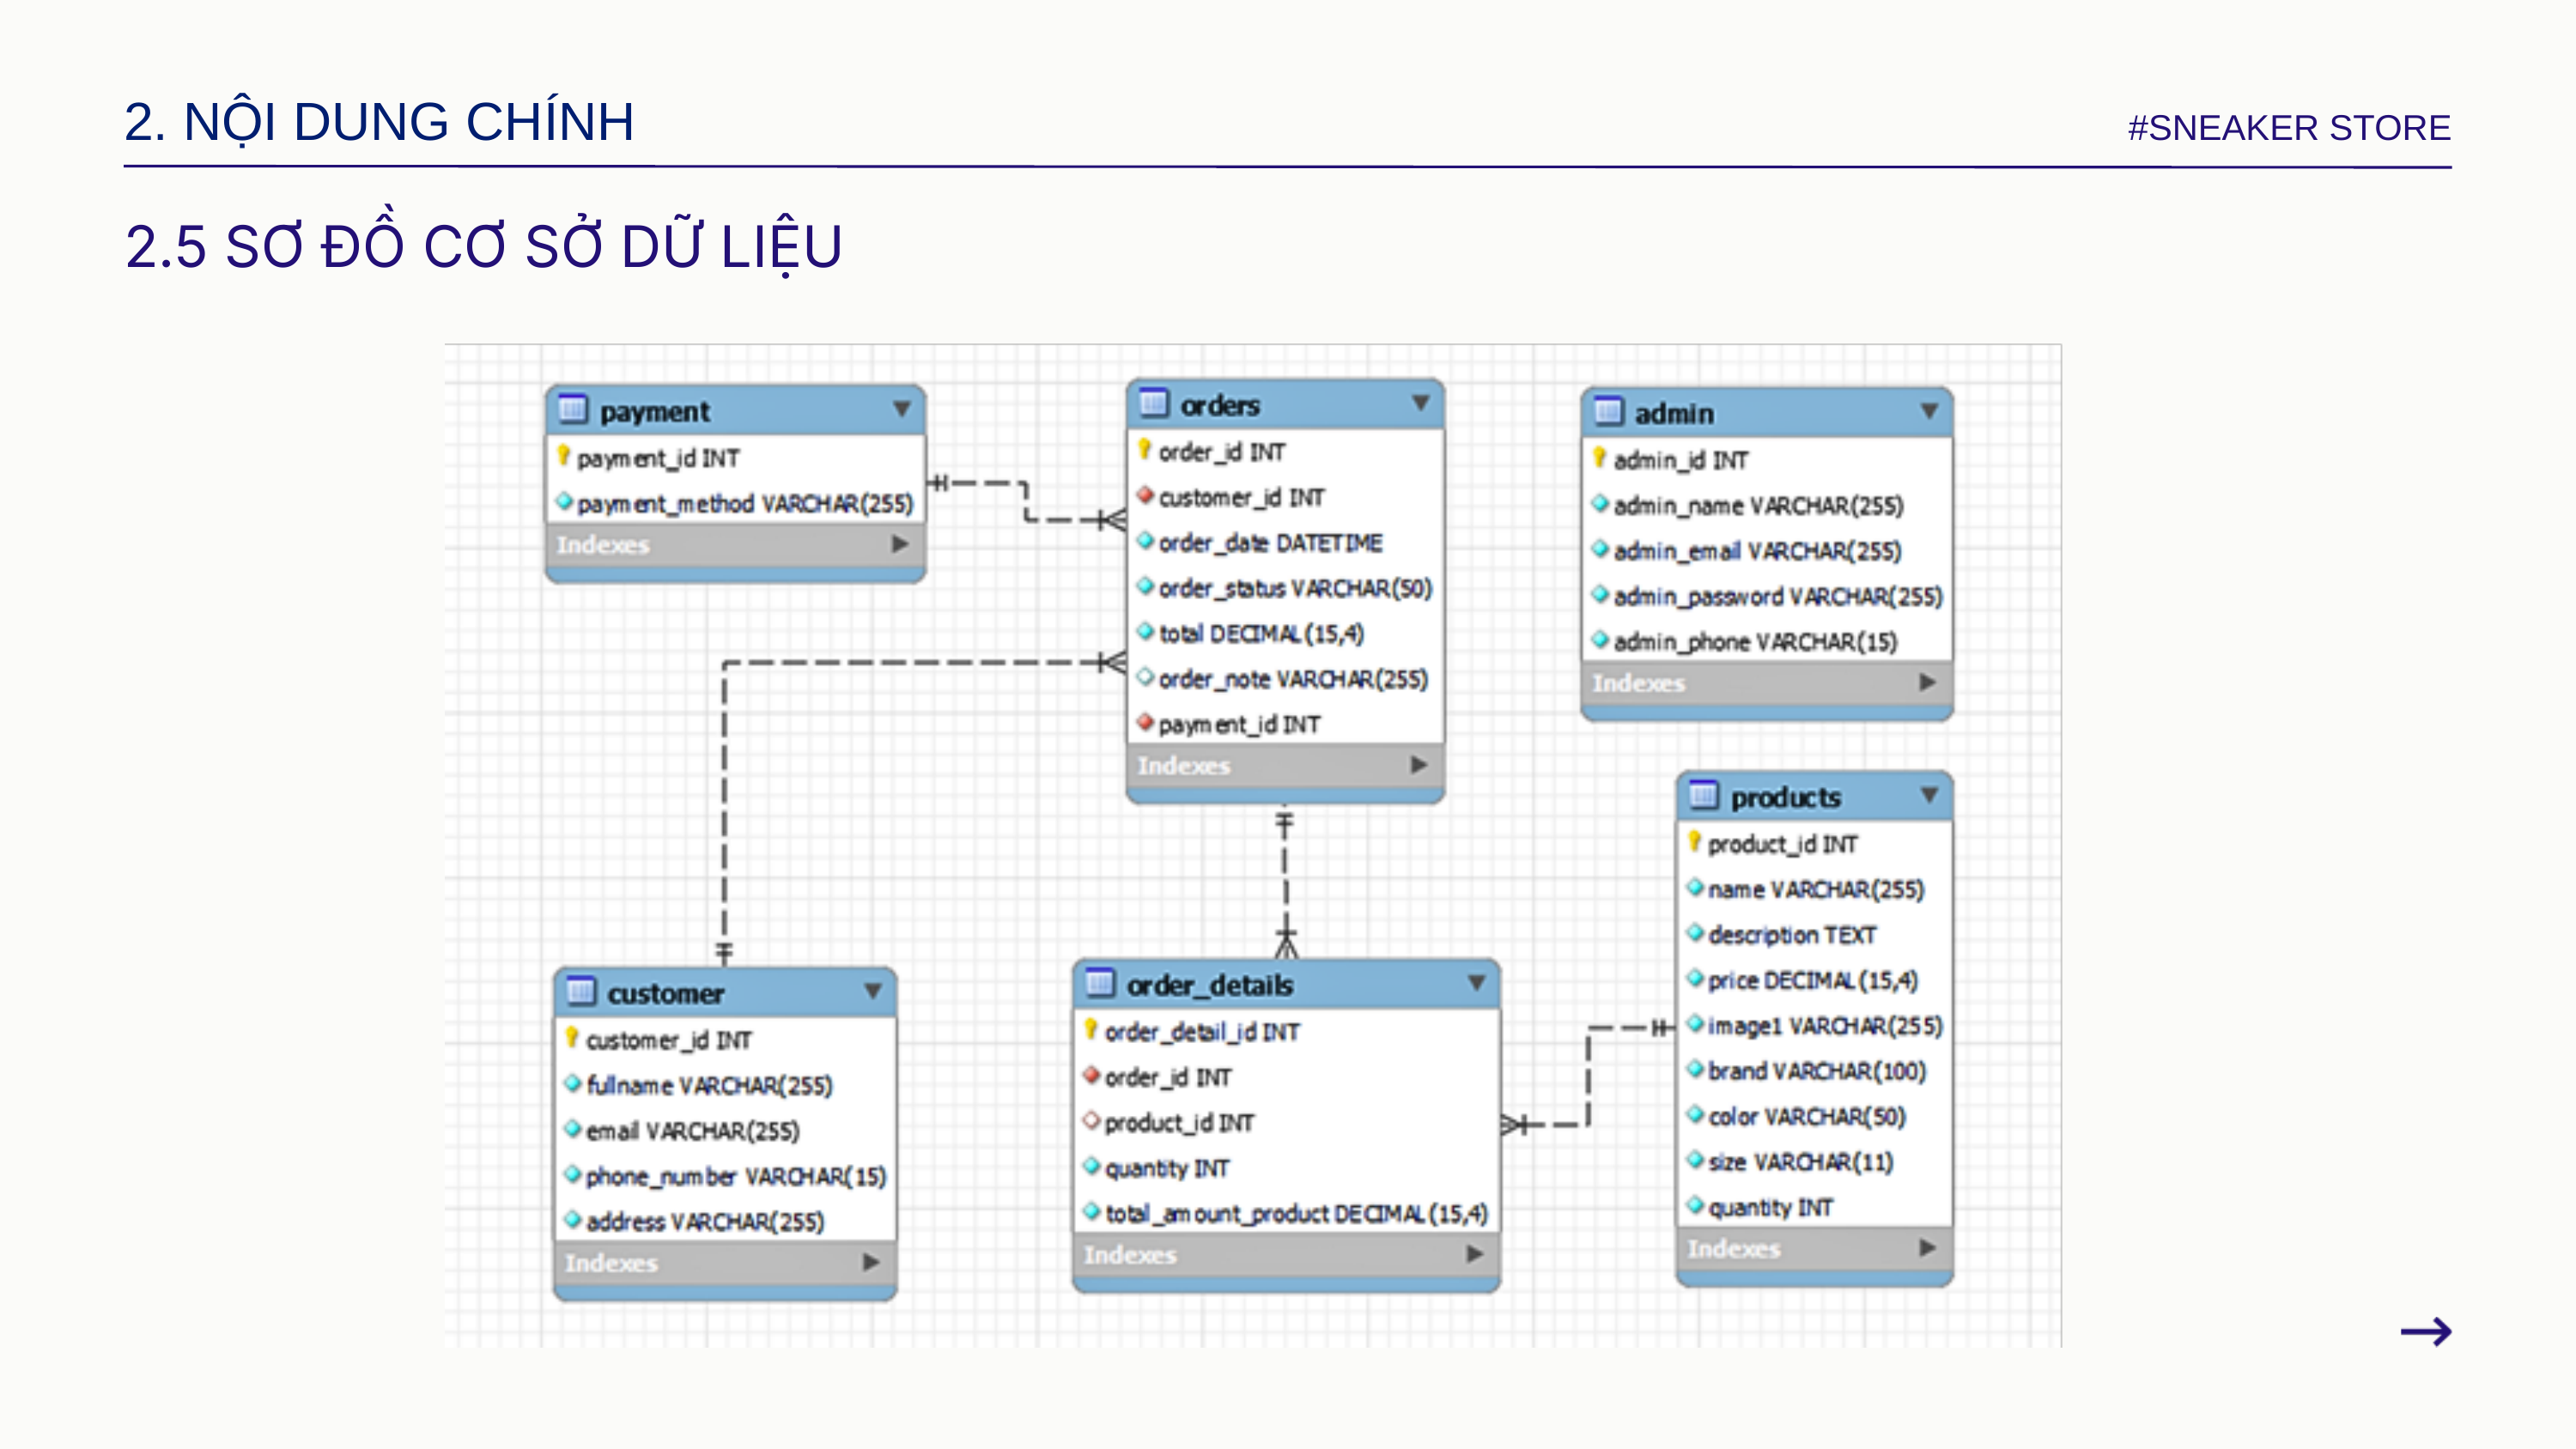

2. NỘI DUNG CHÍNH
#SNEAKER STORE

2.5 SƠ ĐỒ CƠ SỞ DỮ LIỆU